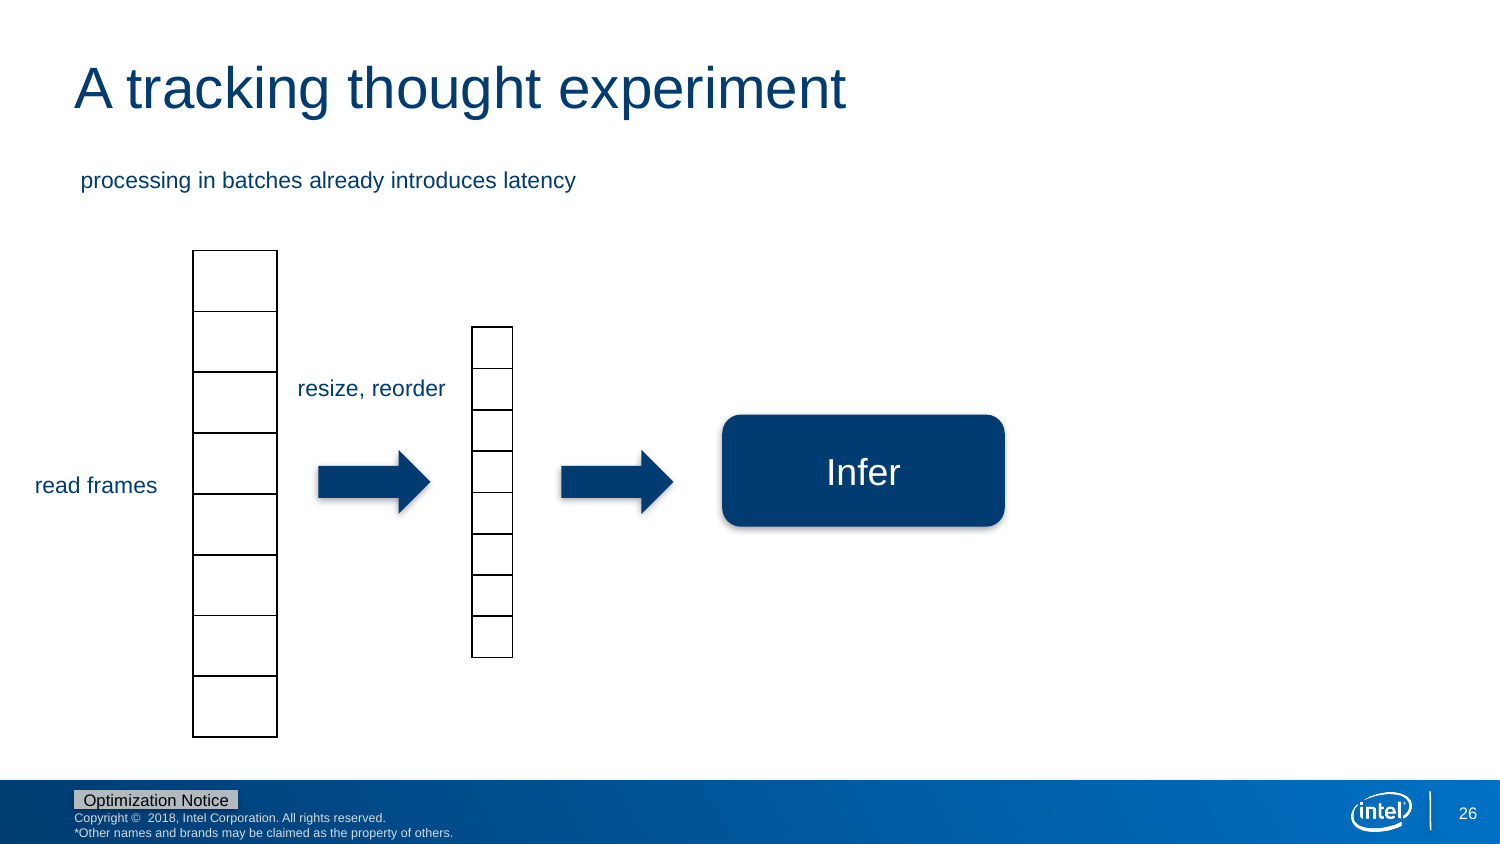

# A tracking thought experiment
processing in batches already introduces latency
|  |
| --- |
|  |
|  |
|  |
|  |
|  |
|  |
|  |
|  |
| --- |
|  |
|  |
|  |
|  |
|  |
|  |
|  |
resize, reorder
Infer

read frames
26